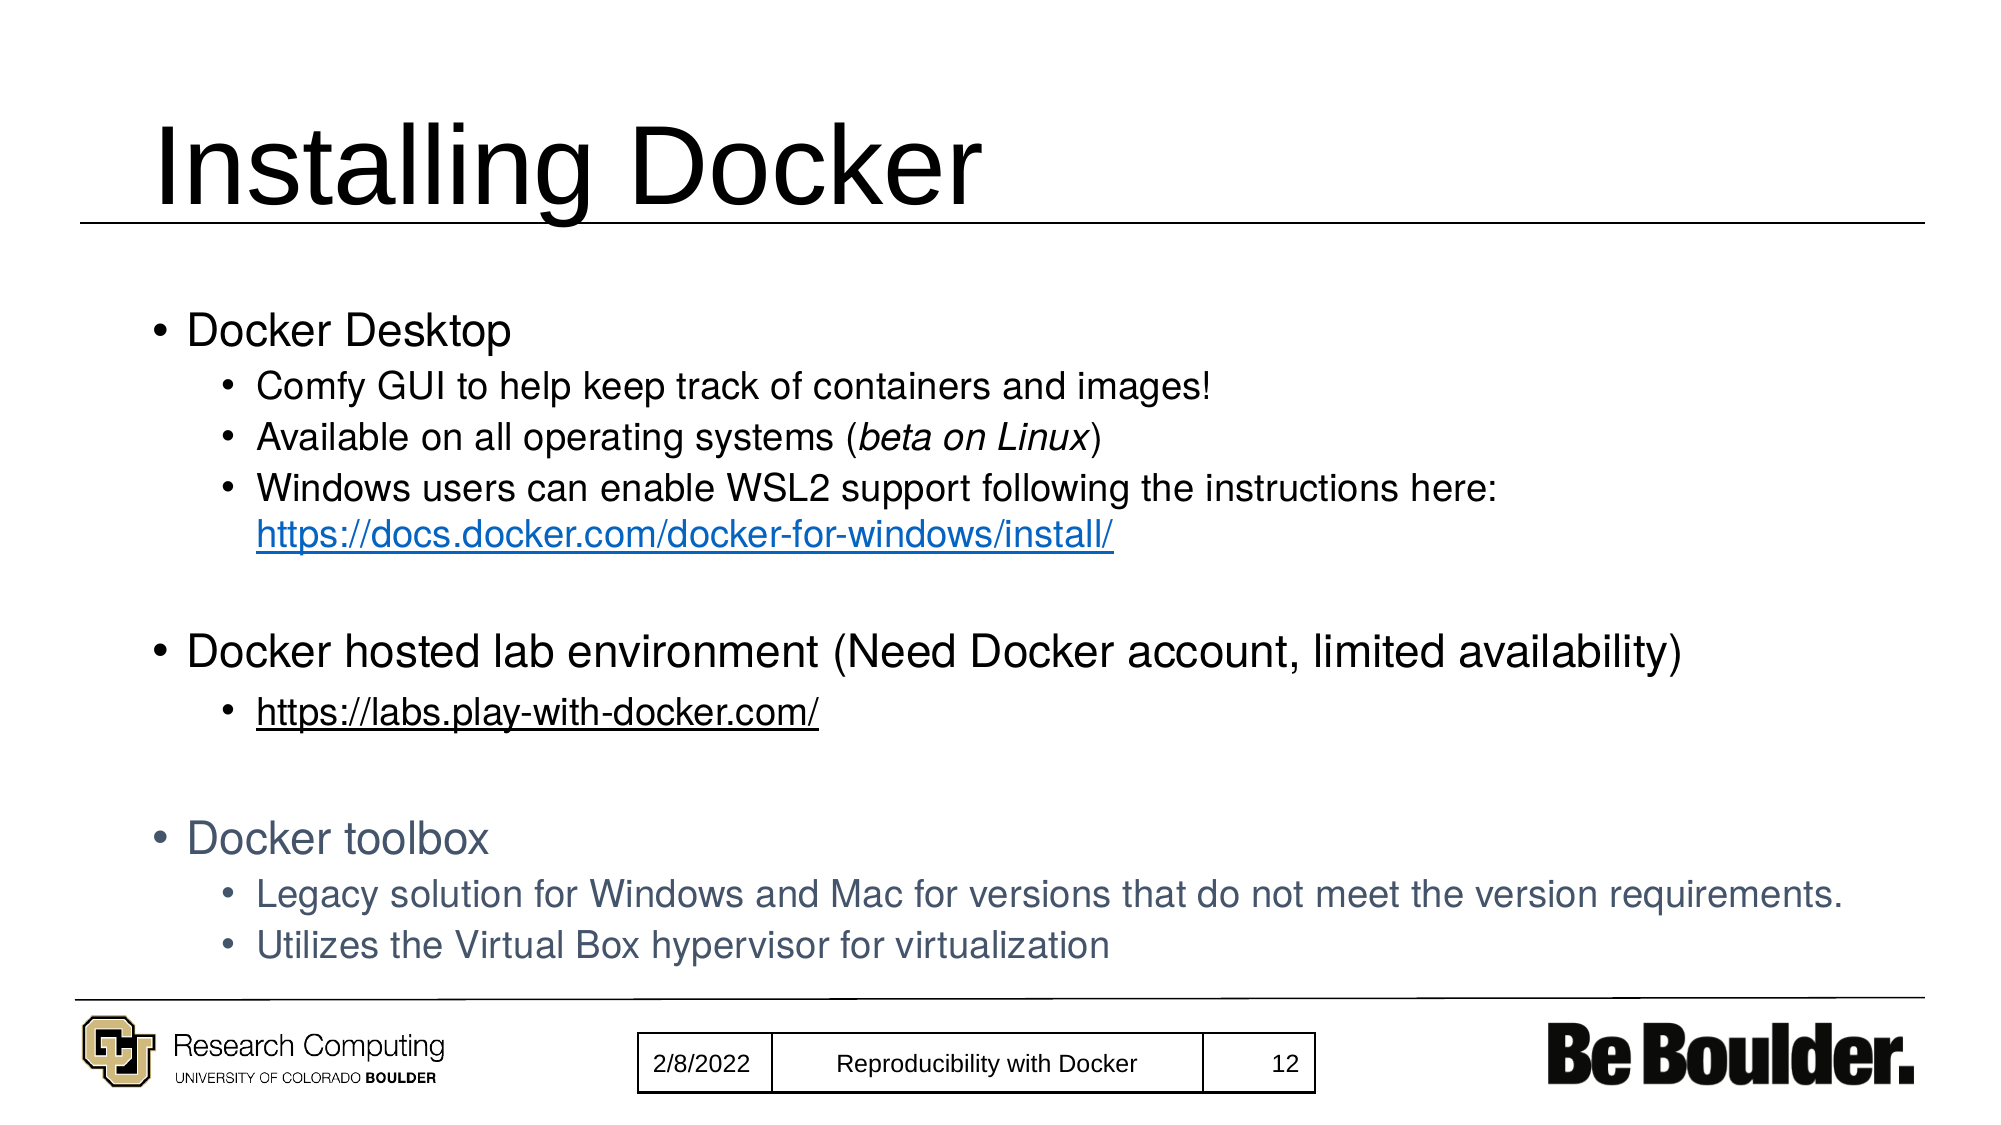

# Installing Docker
Docker Desktop
Comfy GUI to help keep track of containers and images!
Available on all operating systems (beta on Linux)
Windows users can enable WSL2 support following the instructions here: https://docs.docker.com/docker-for-windows/install/

Docker hosted lab environment (Need Docker account, limited availability)
https://labs.play-with-docker.com/

Docker toolbox
Legacy solution for Windows and Mac for versions that do not meet the version requirements.
Utilizes the Virtual Box hypervisor for virtualization
2/8/2022
12
Reproducibility with Docker